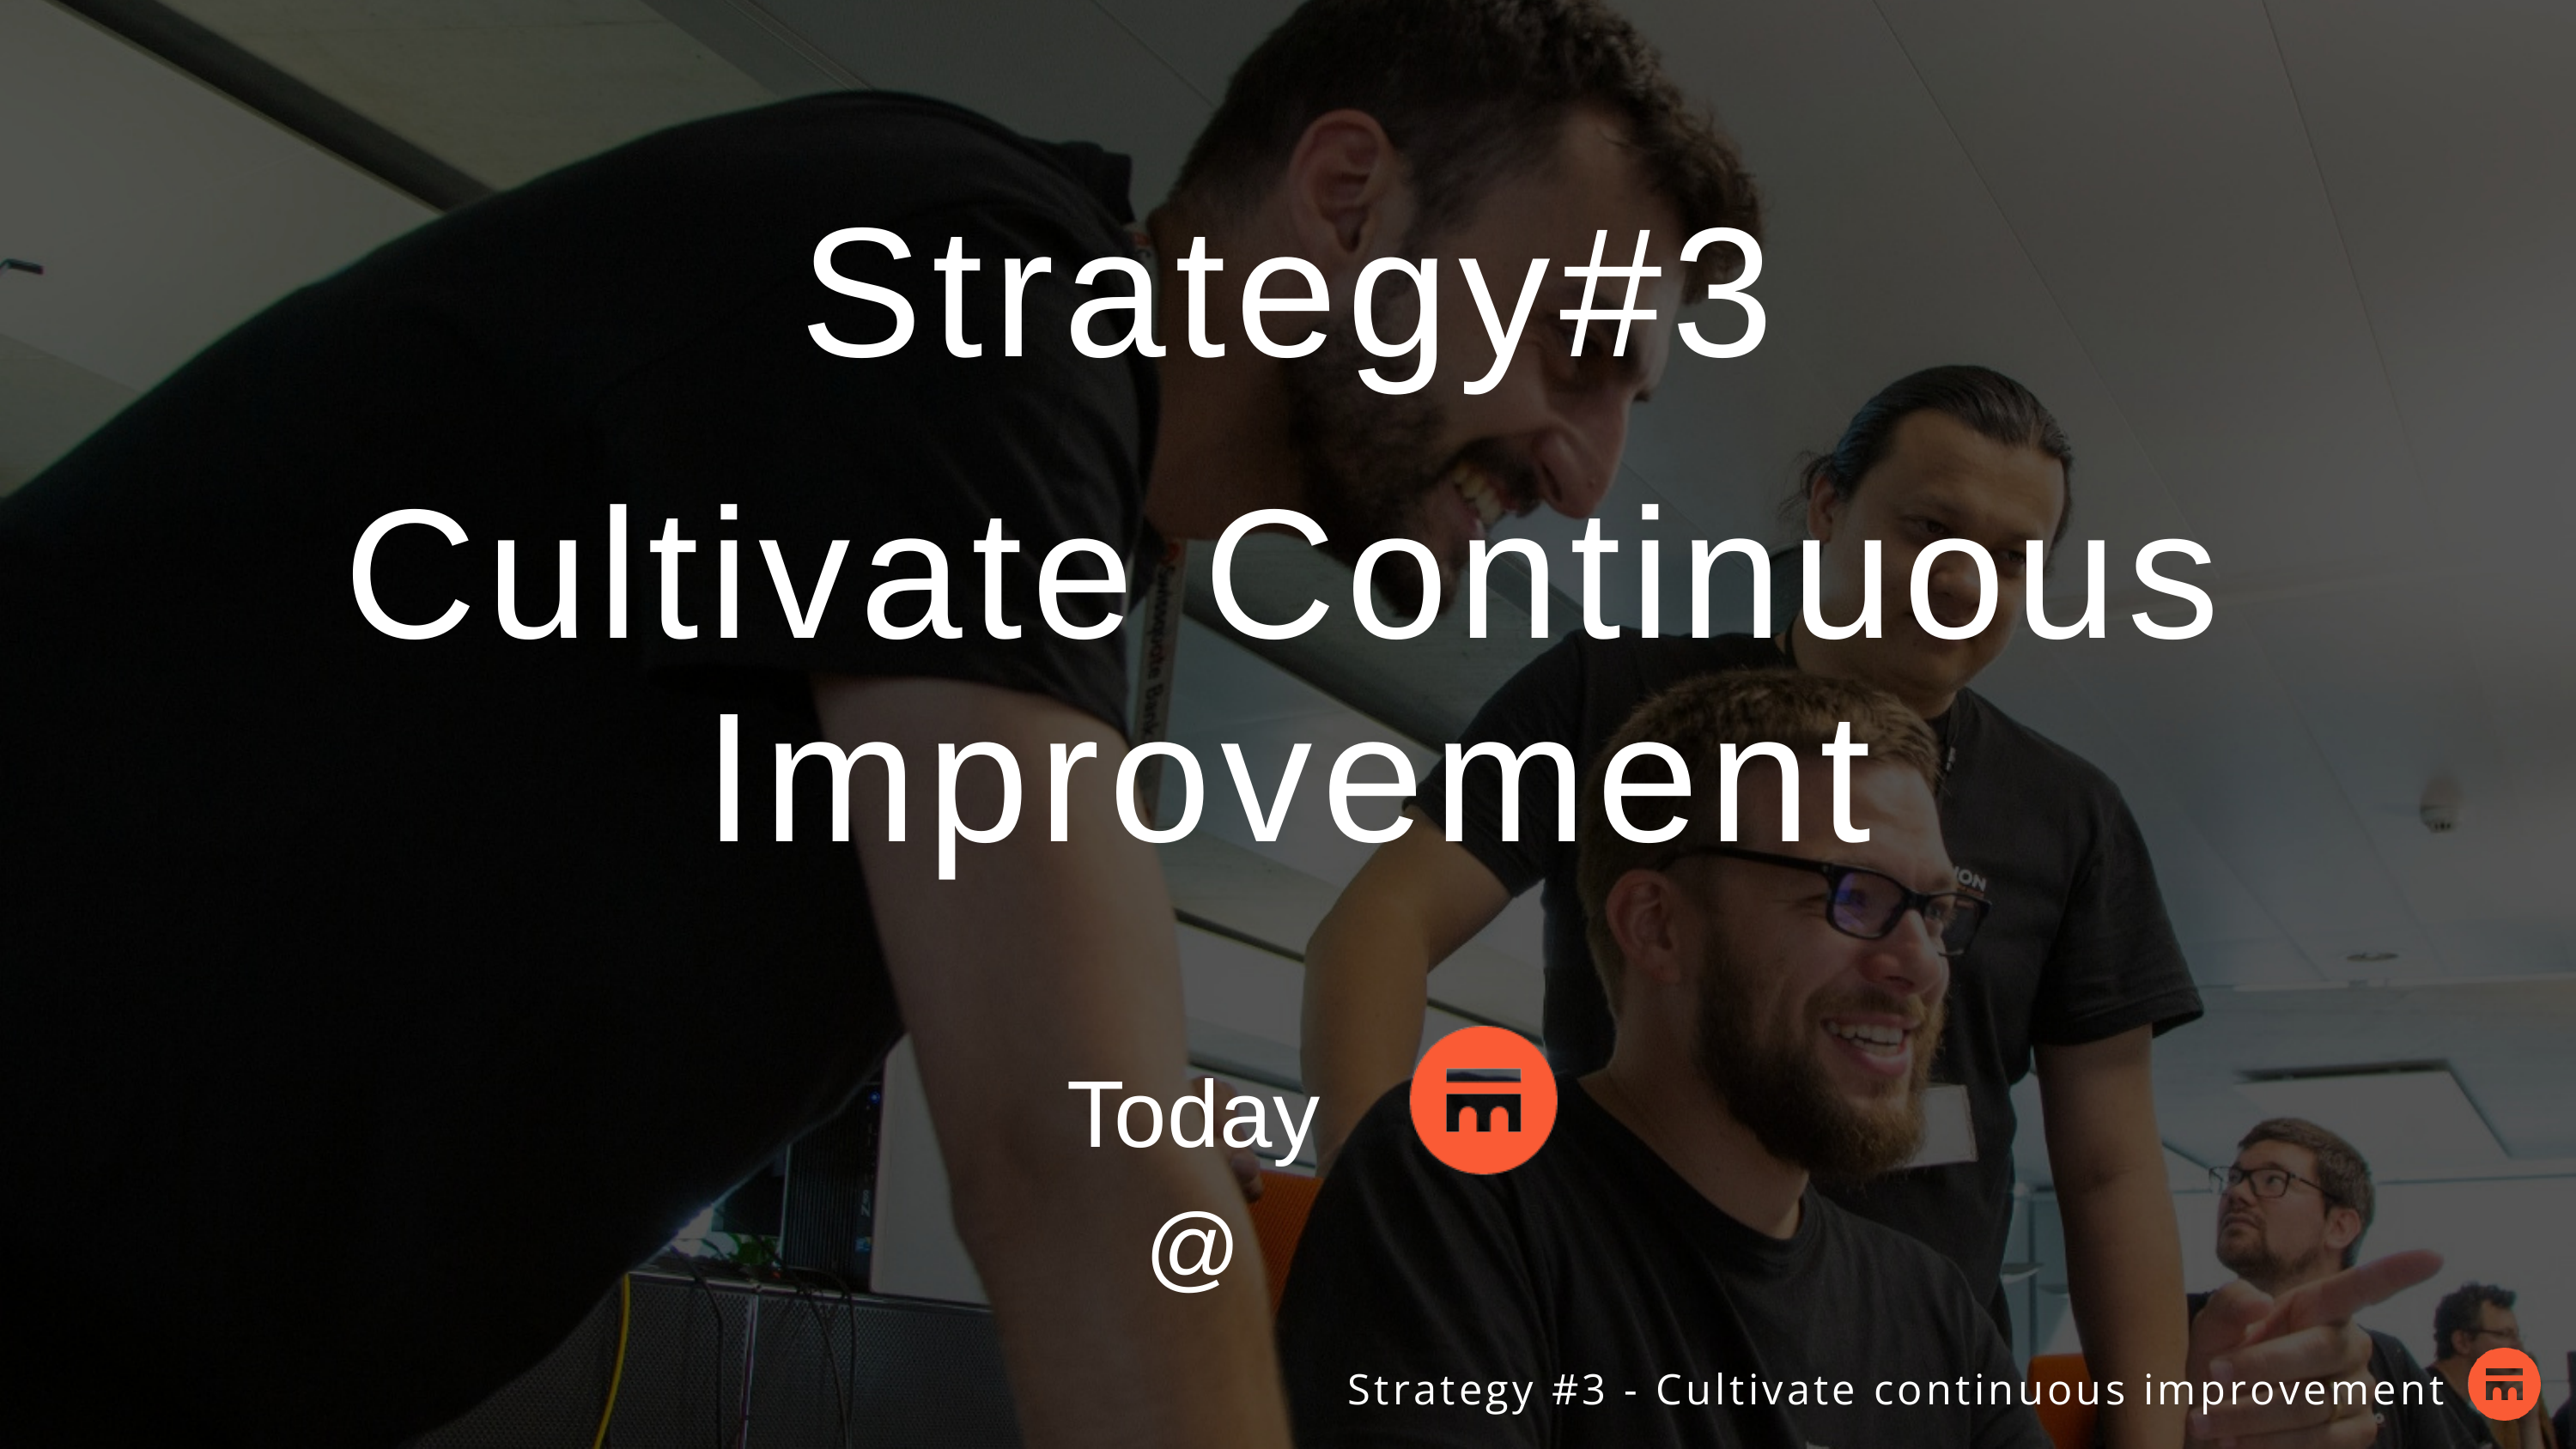

Strategy#3

Cultivate Continuous Improvement

Today @

Strategy #3 - Cultivate continuous improvement